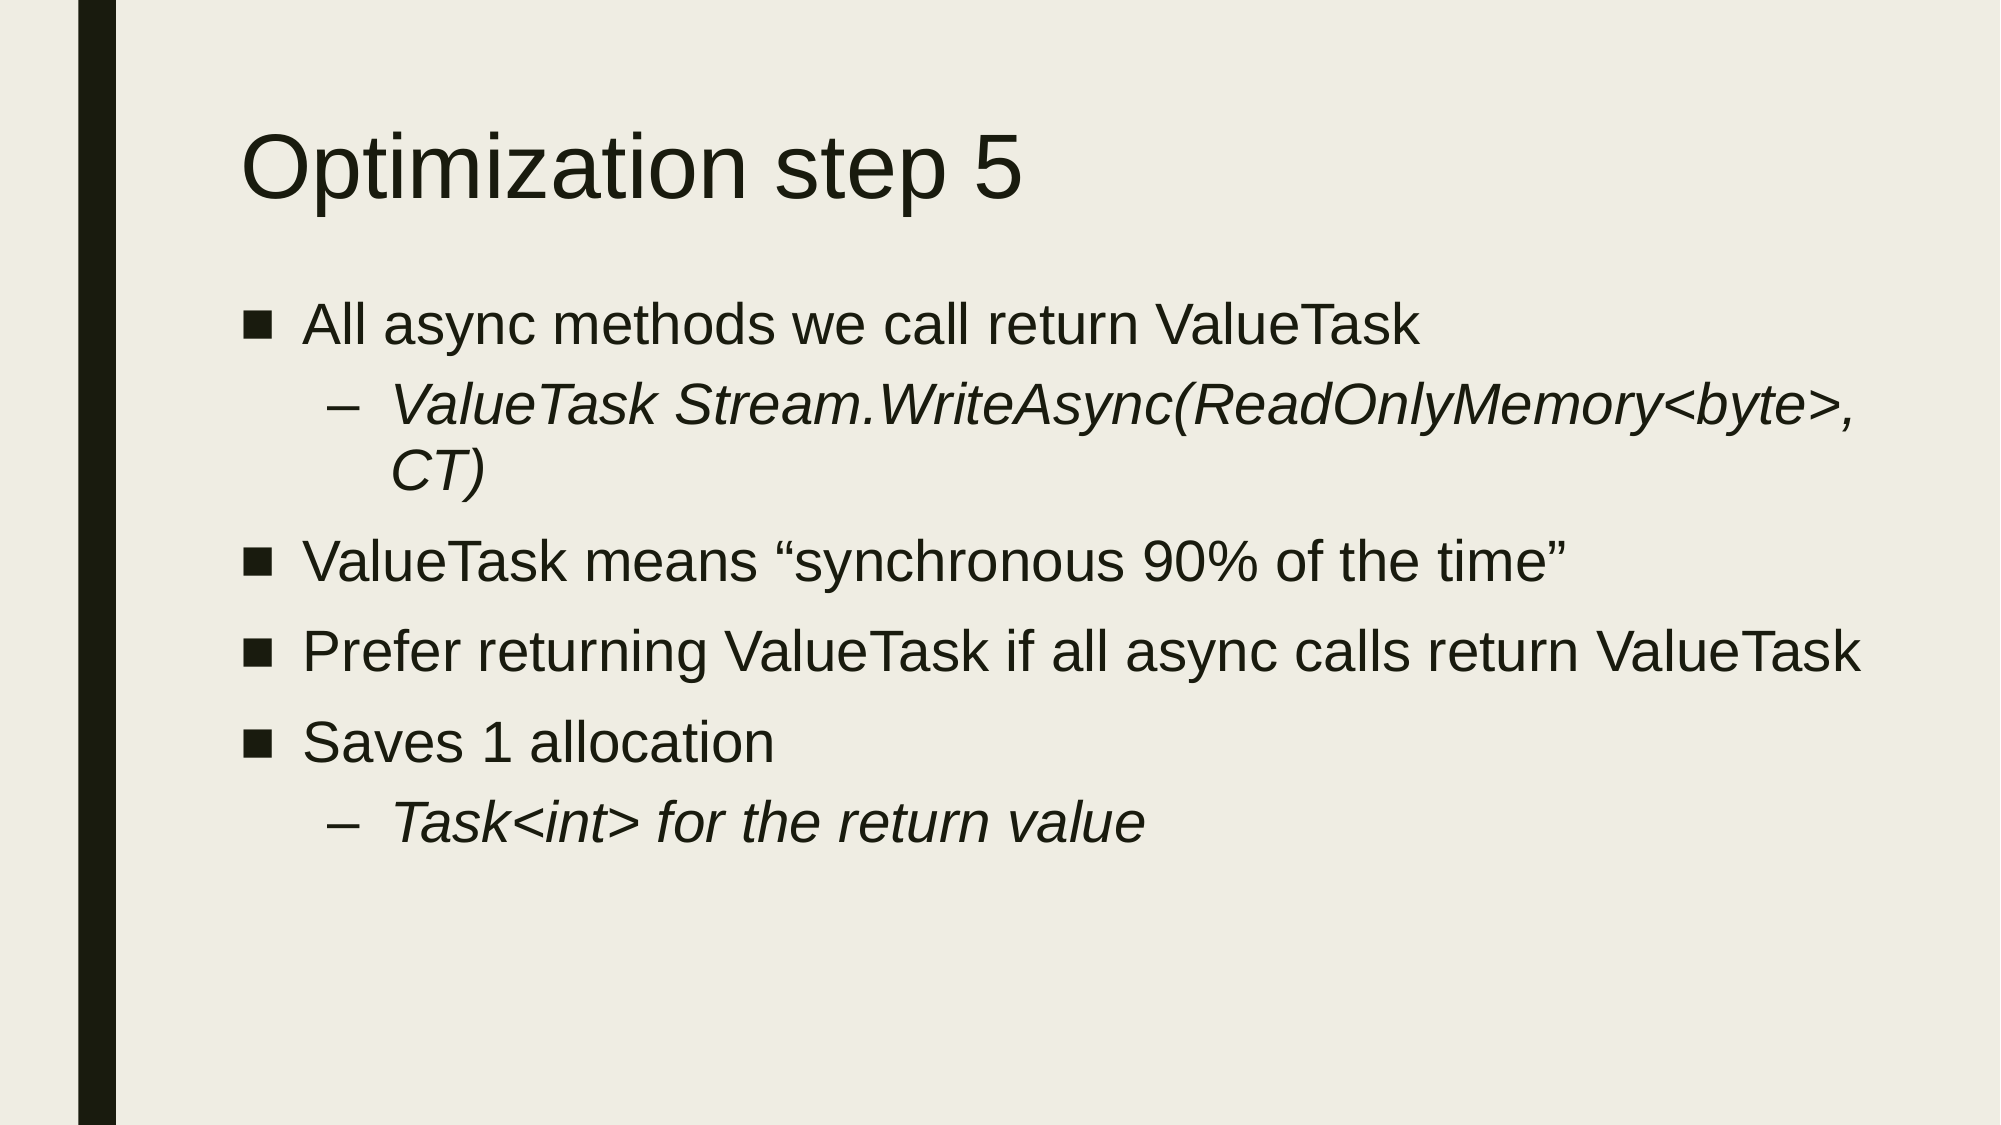

# Optimization step 5
All async methods we call return ValueTask
ValueTask Stream.WriteAsync(ReadOnlyMemory<byte>, CT)
ValueTask means “synchronous 90% of the time”
Prefer returning ValueTask if all async calls return ValueTask
Saves 1 allocation
Task<int> for the return value